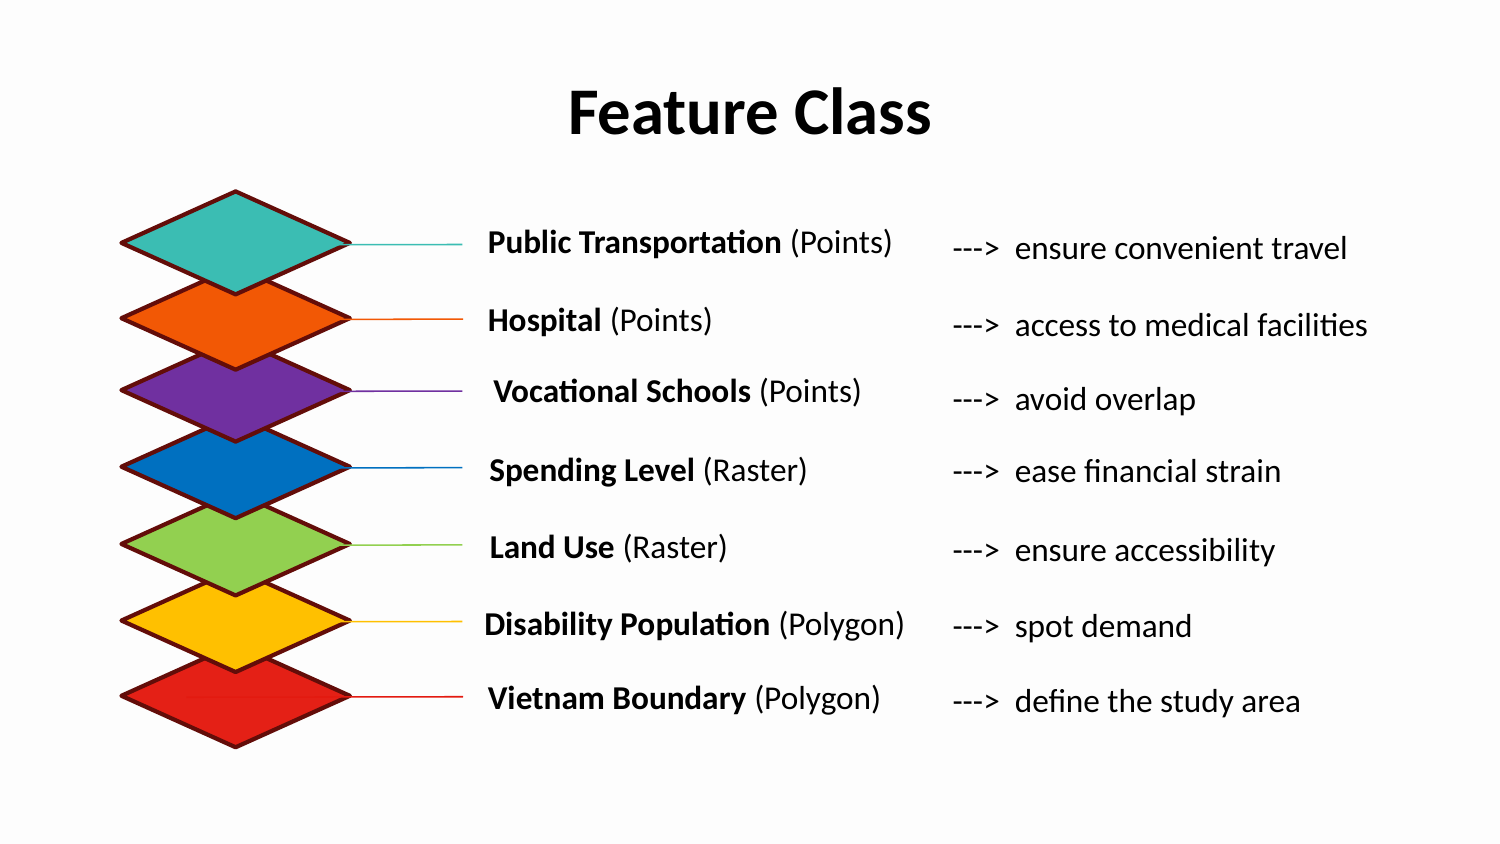

Feature Class

Public Transportation (Points)
--->  ensure convenient travel

Hospital (Points)
--->  access to medical facilities

Vocational Schools (Points)
--->  avoid overlap

Spending Level (Raster)
--->  ease financial strain

Land Use (Raster)
--->  ensure accessibility

Disability Population (Polygon)
--->  spot demand

Vietnam Boundary (Polygon)
--->  define the study area